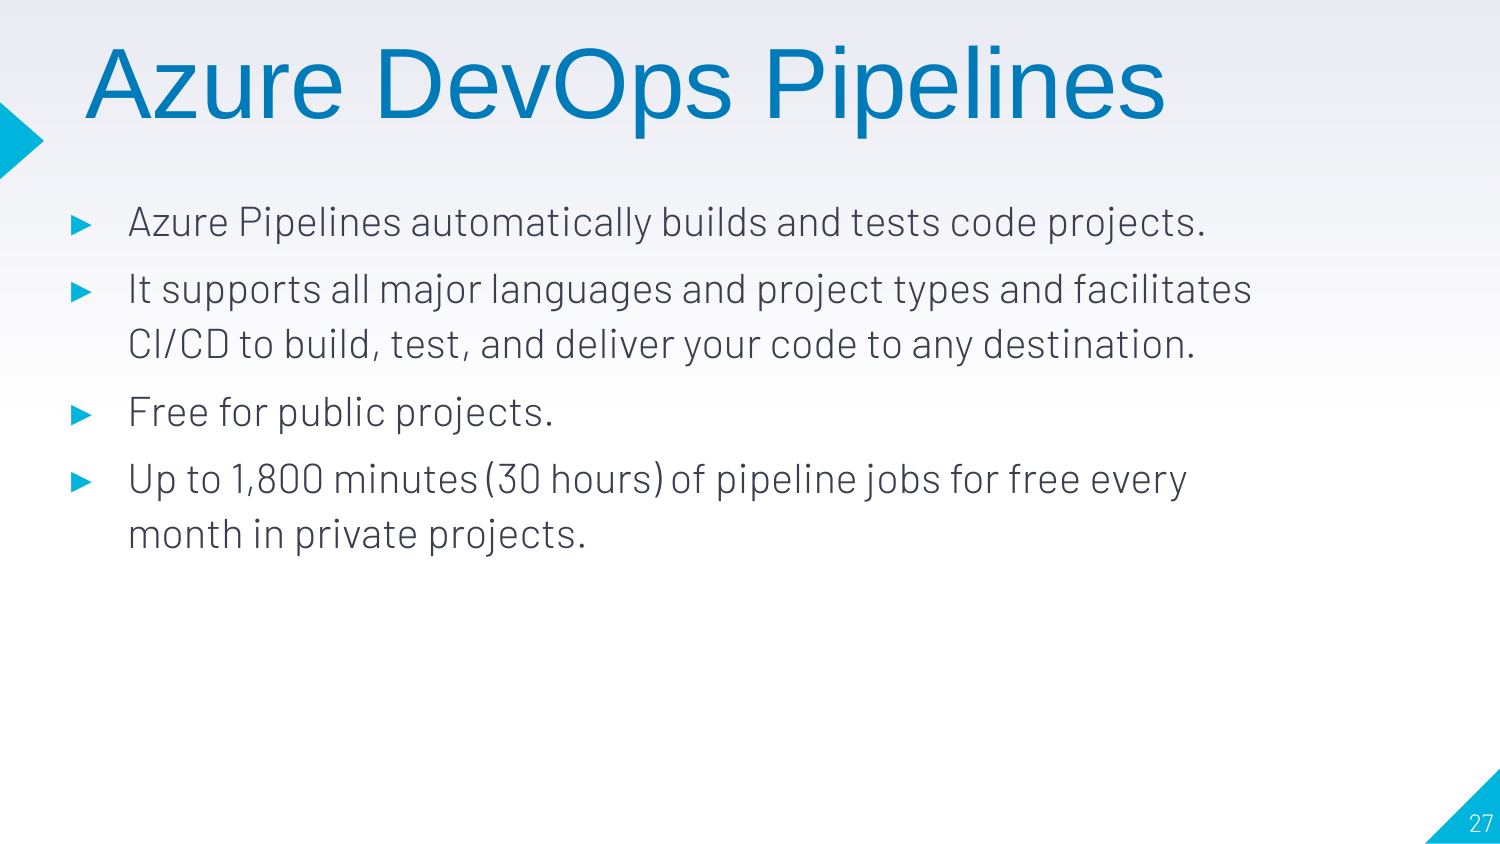

# Azure DevOps Pipelines
Azure Pipelines automatically builds and tests code projects.
It supports all major languages and project types and facilitates CI/CD to build, test, and deliver your code to any destination.
Free for public projects.
Up to 1,800 minutes (30 hours) of pipeline jobs for free every month in private projects.
27